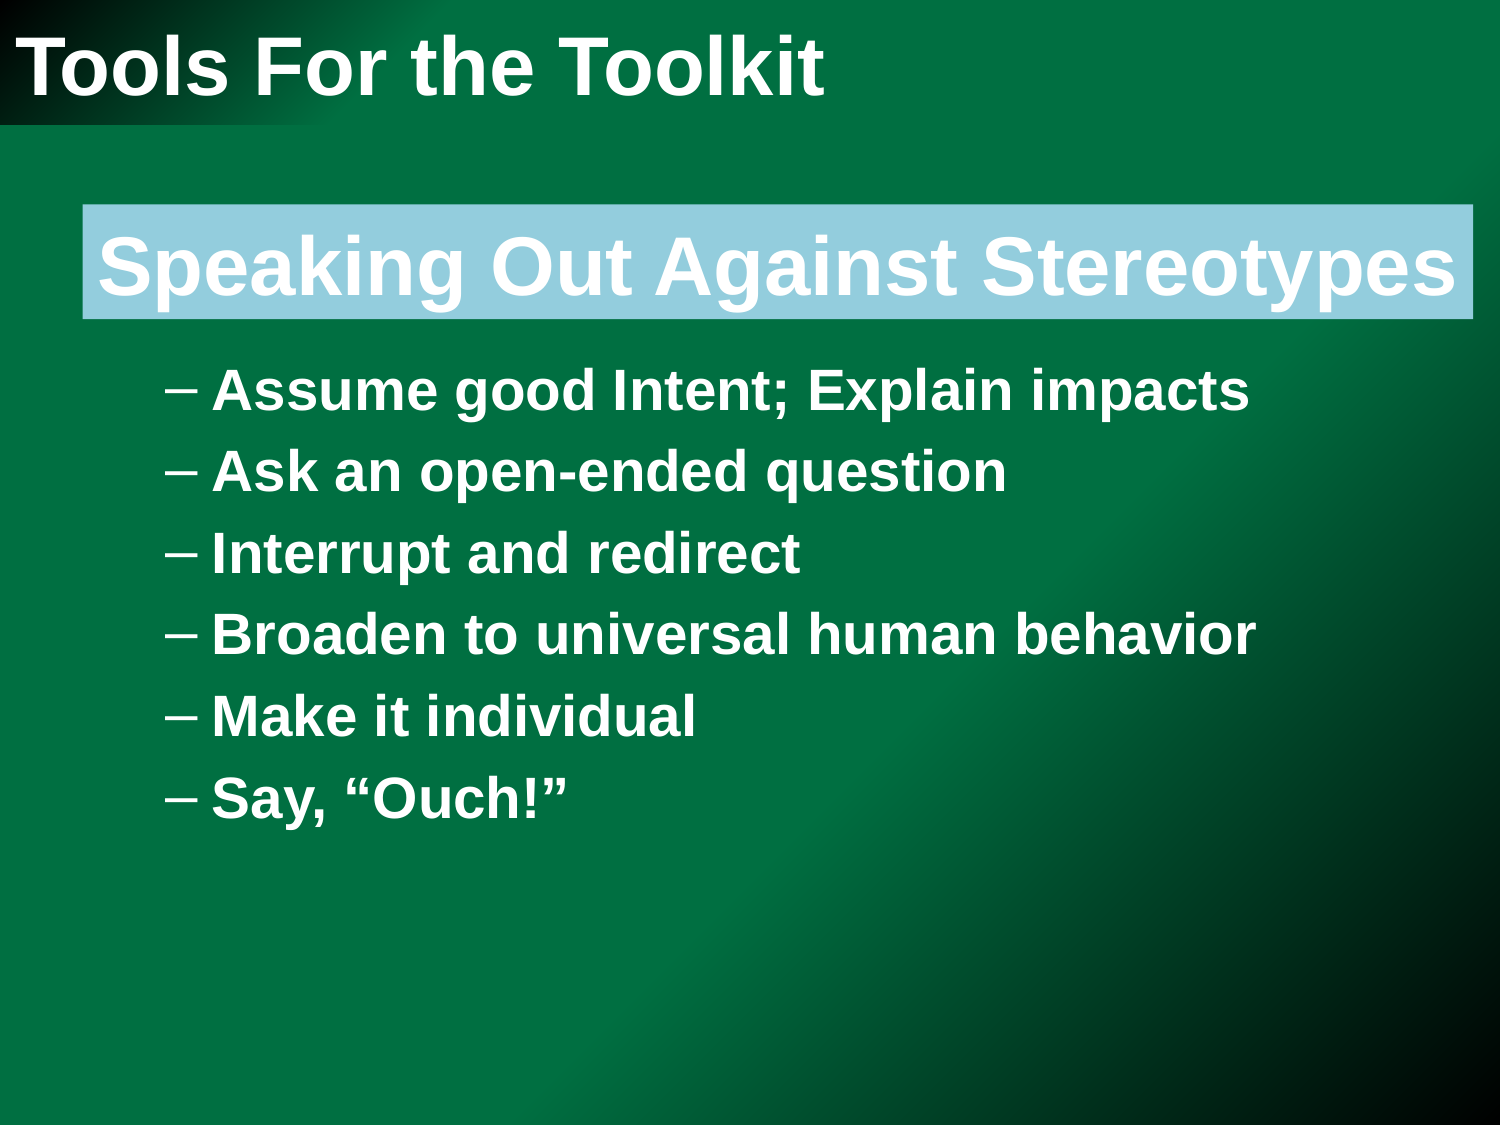

# Tools For the Toolkit
Speaking Out Against Stereotypes

Assume good Intent; Explain impacts
Ask an open-ended question
Interrupt and redirect
Broaden to universal human behavior
Make it individual
Say, “Ouch!”